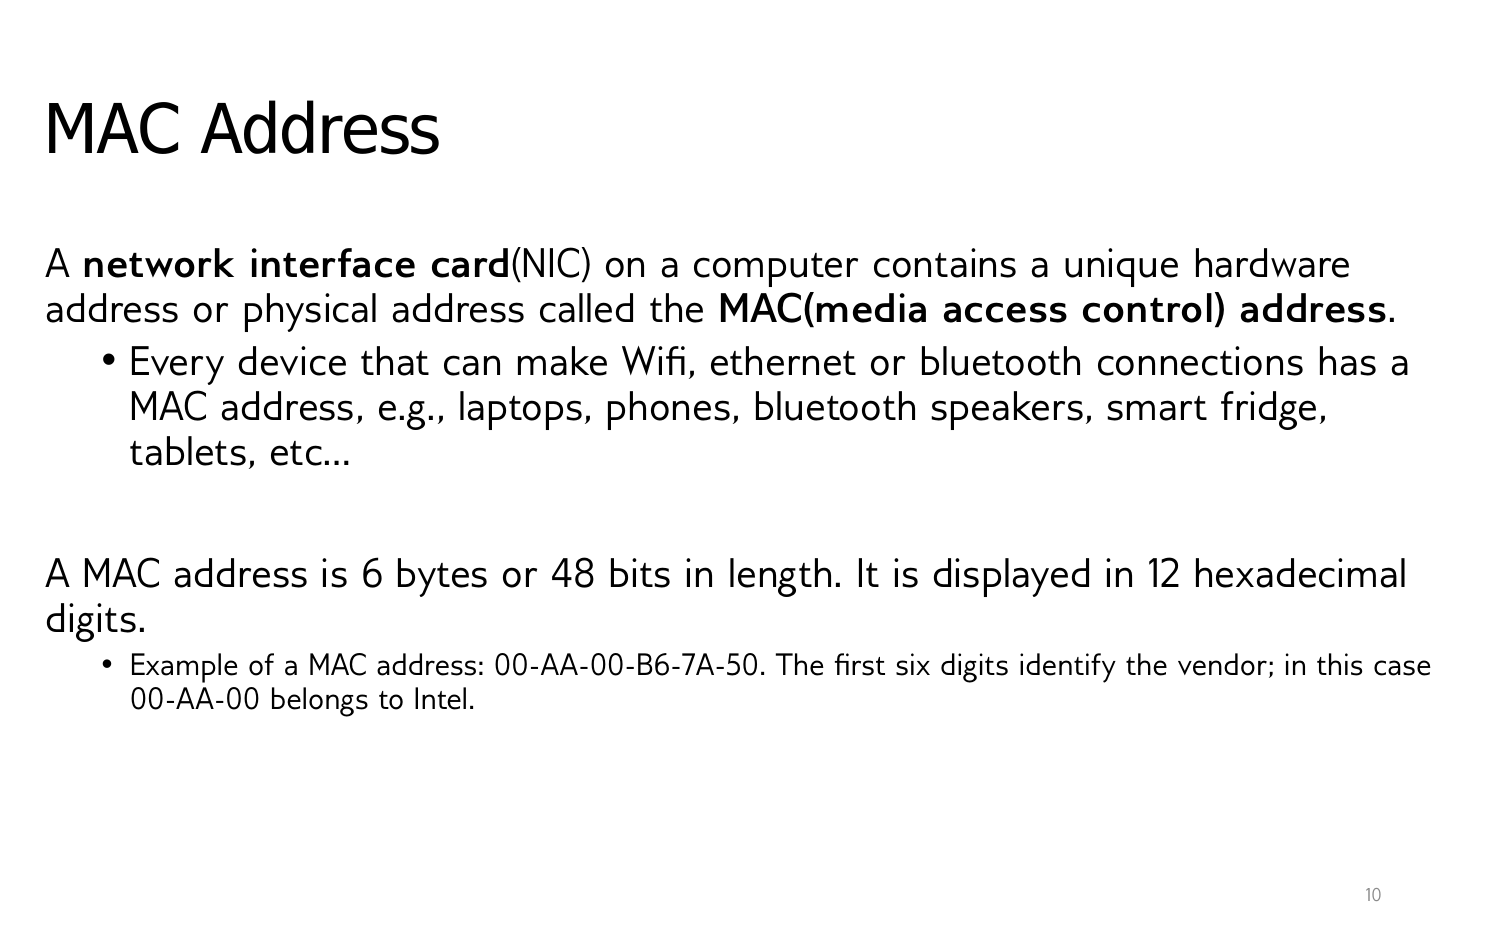

MAC Address

A network interface card(NIC) on a computer contains a unique hardware address or physical address called the MAC(media access control) address.
Every device that can make Wifi, ethernet or bluetooth connections has a MAC address, e.g., laptops, phones, bluetooth speakers, smart fridge, tablets, etc…

A MAC address is 6 bytes or 48 bits in length. It is displayed in 12 hexadecimal digits.
Example of a MAC address: 00-AA-00-B6-7A-50. The first six digits identify the vendor; in this case 00-AA-00 belongs to Intel.

10